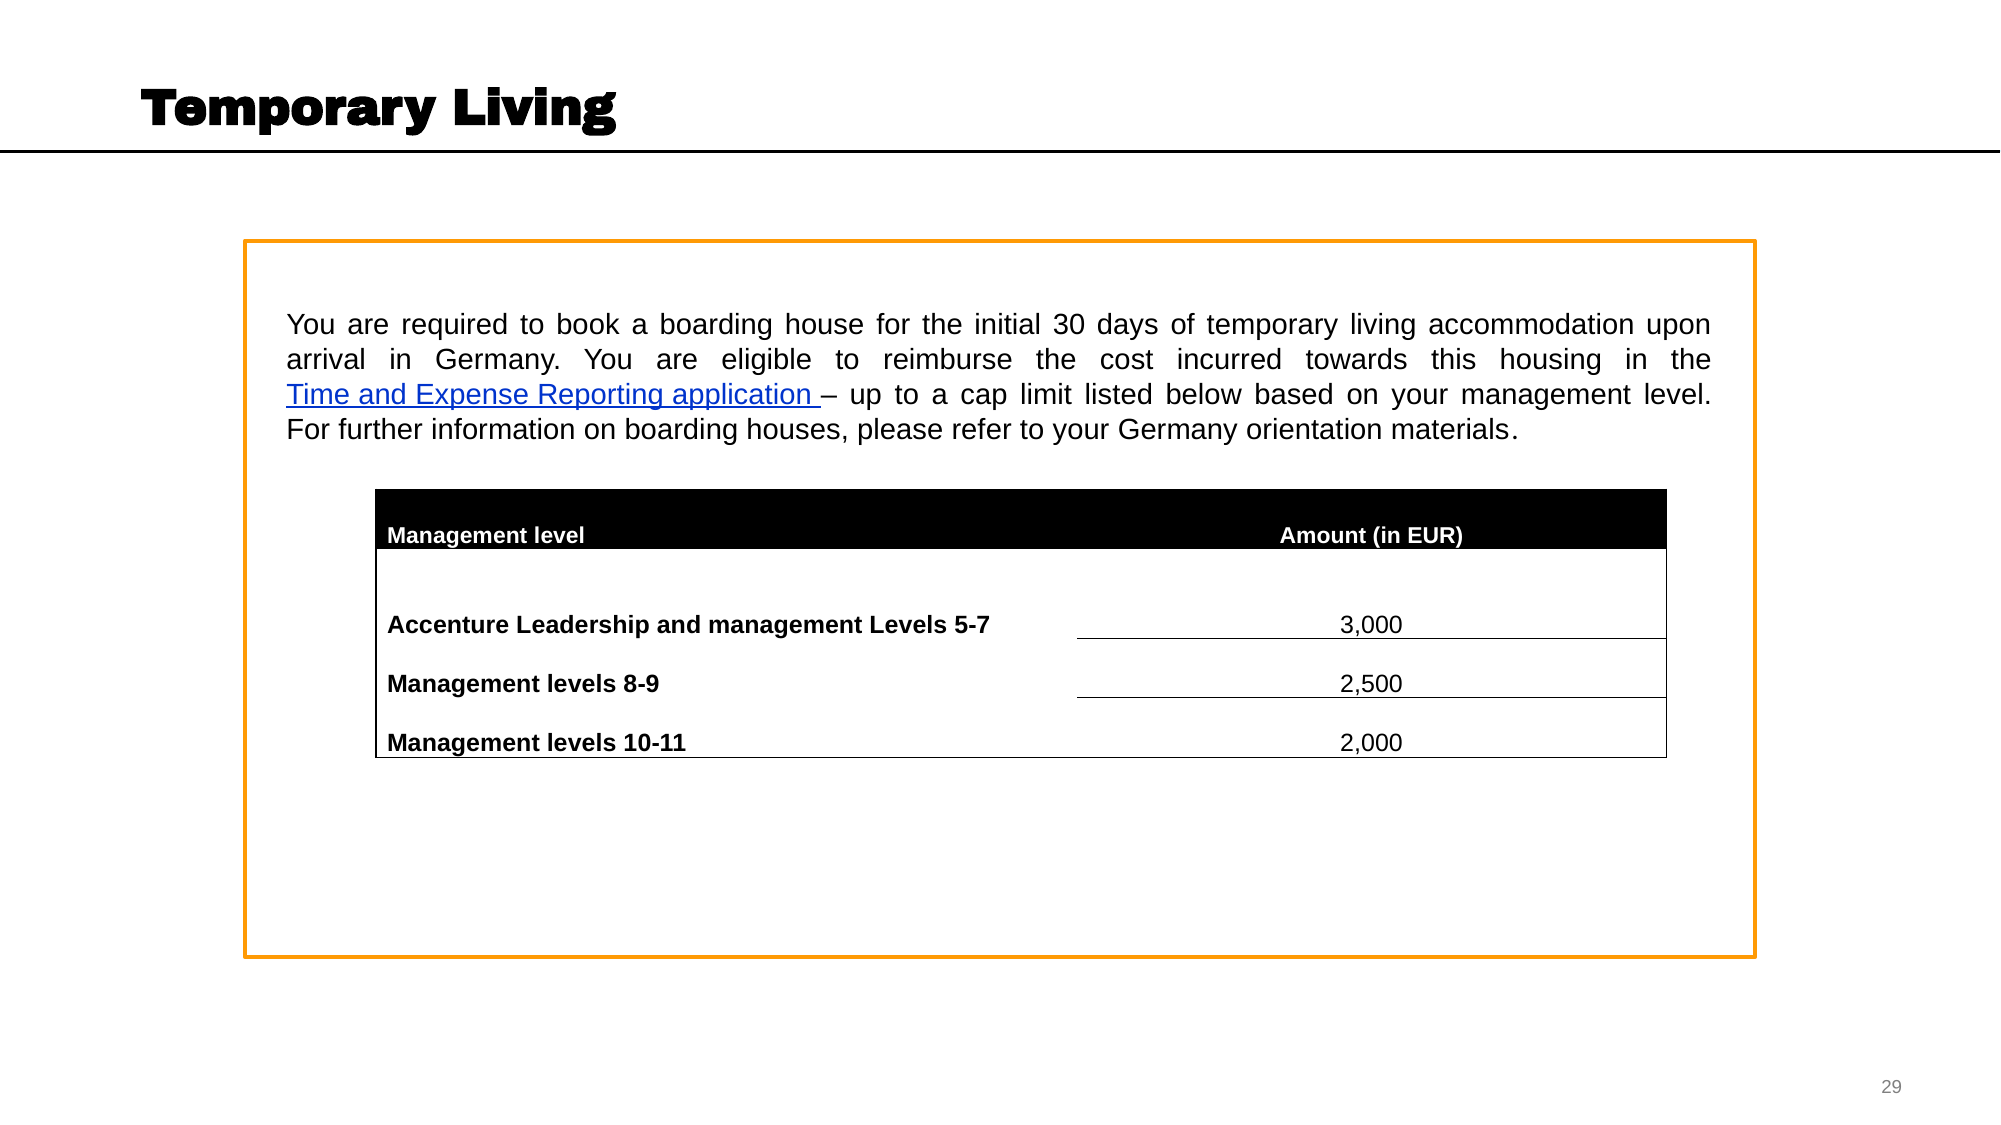

Temporary Living

You are required to book a boarding house for the initial 30 days of temporary living accommodation upon arrival in Germany. You are eligible to reimburse the cost incurred towards this housing in the Time and Expense Reporting application – up to a cap limit listed below based on your management level. For further information on boarding houses, please refer to your Germany orientation materials.
Option 1
| Management level | Amount (in EUR) |
| --- | --- |
| Accenture Leadership and management Levels 5-7 | 3,000 |
| Management levels 8-9 | 2,500 |
| Management levels 10-11 | 2,000 |